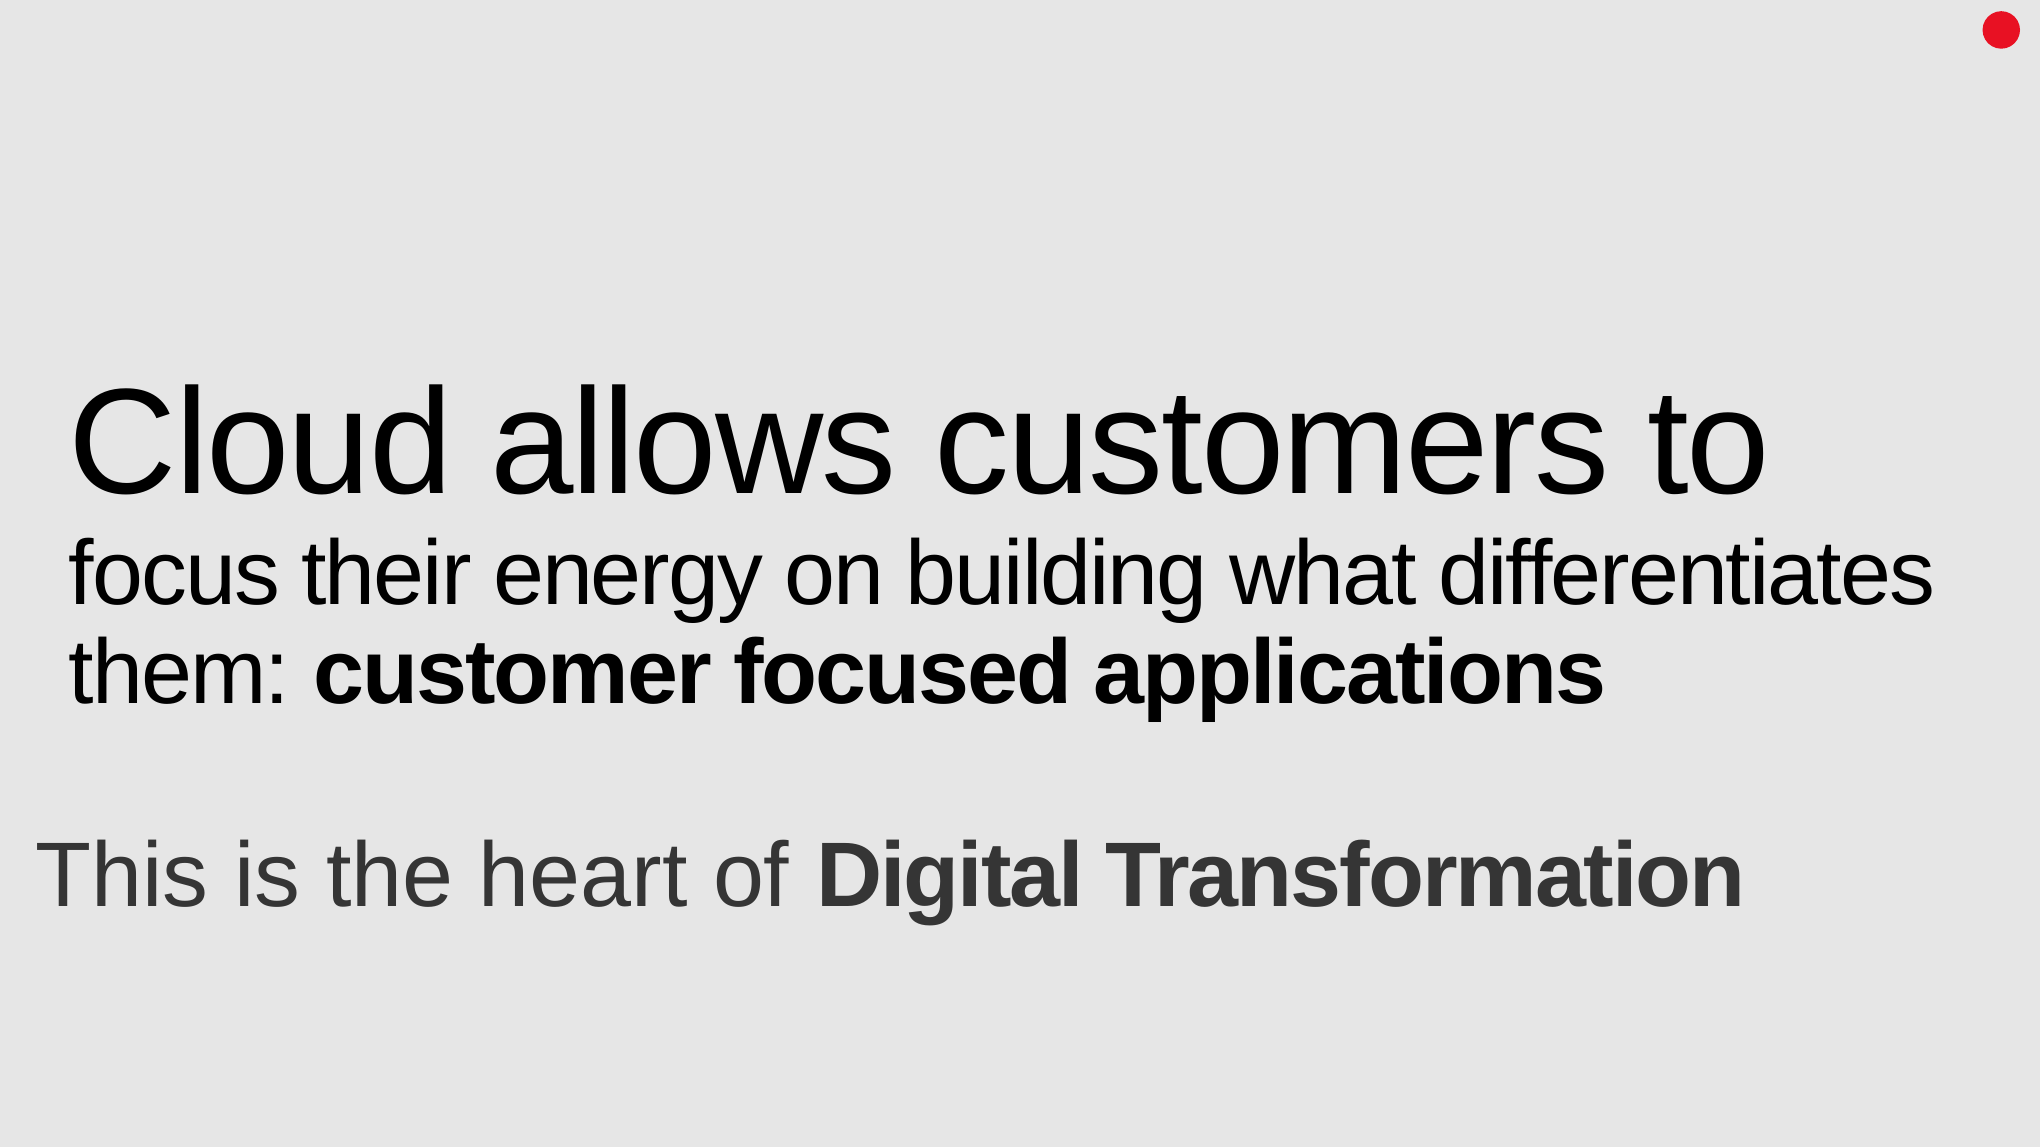

# Cloud allows customers to focus their energy on building what differentiates them: customer focused applications
This is the heart of Digital Transformation